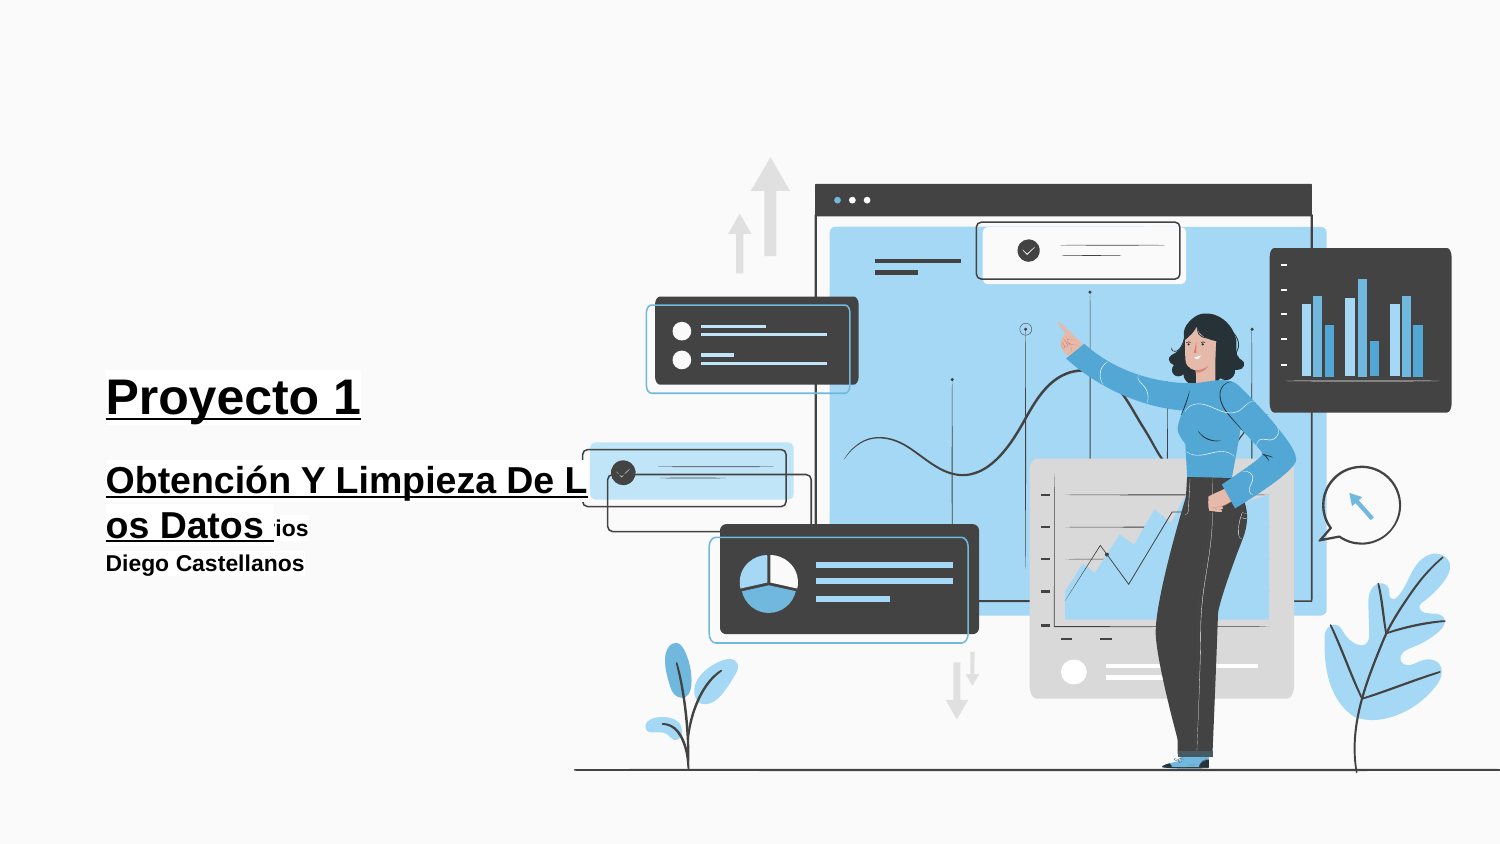

# Proyecto 1
Obtención Y Limpieza De Los Datos

Cristopher Barrios
Diego Castellanos